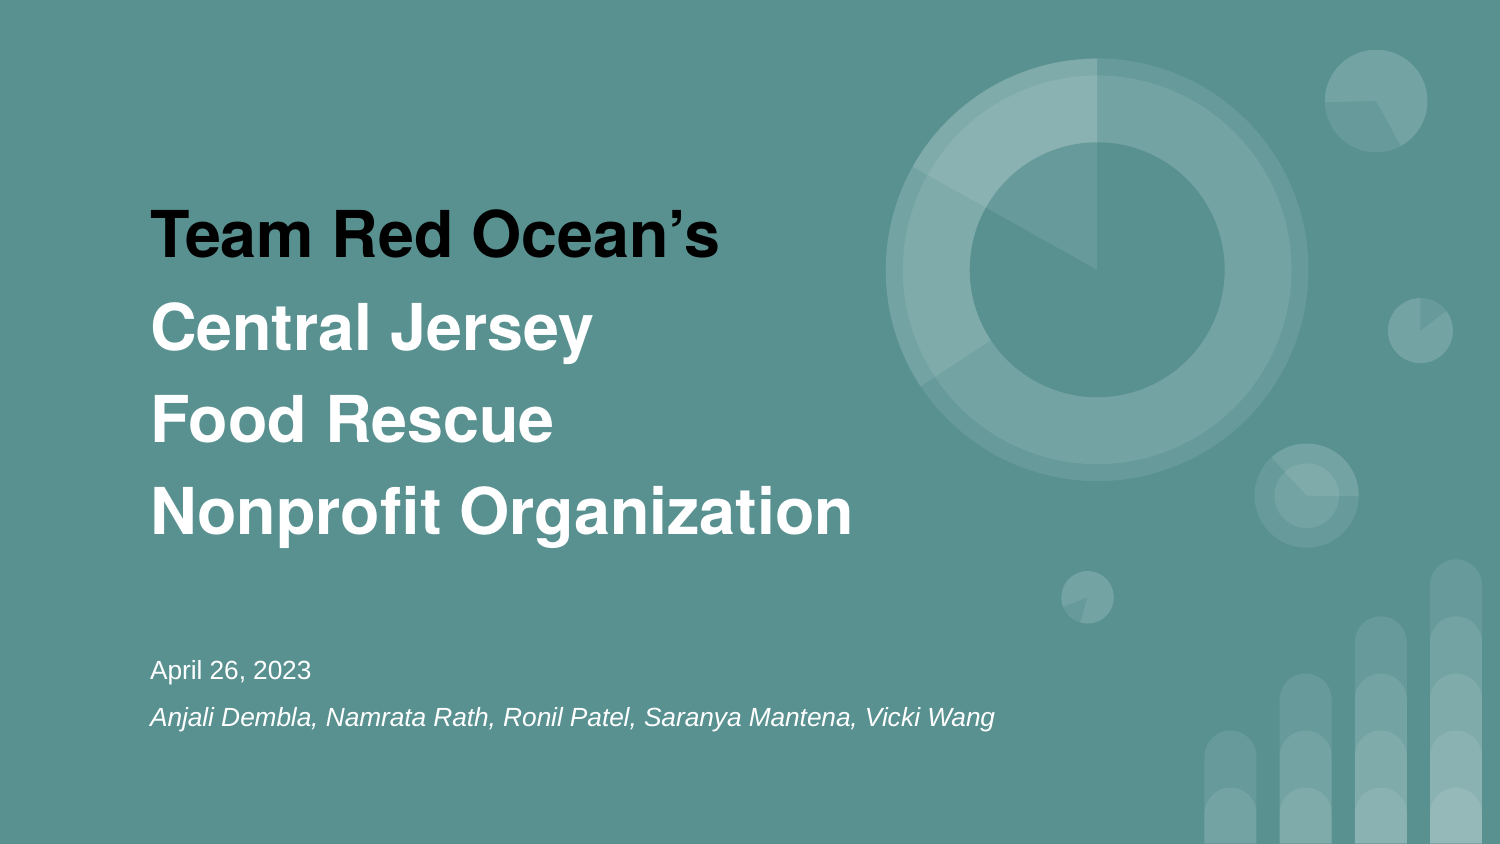

# Team Red Ocean’s
Central Jersey
Food Rescue
Nonprofit Organization
April 26, 2023
Anjali Dembla, Namrata Rath, Ronil Patel, Saranya Mantena, Vicki Wang